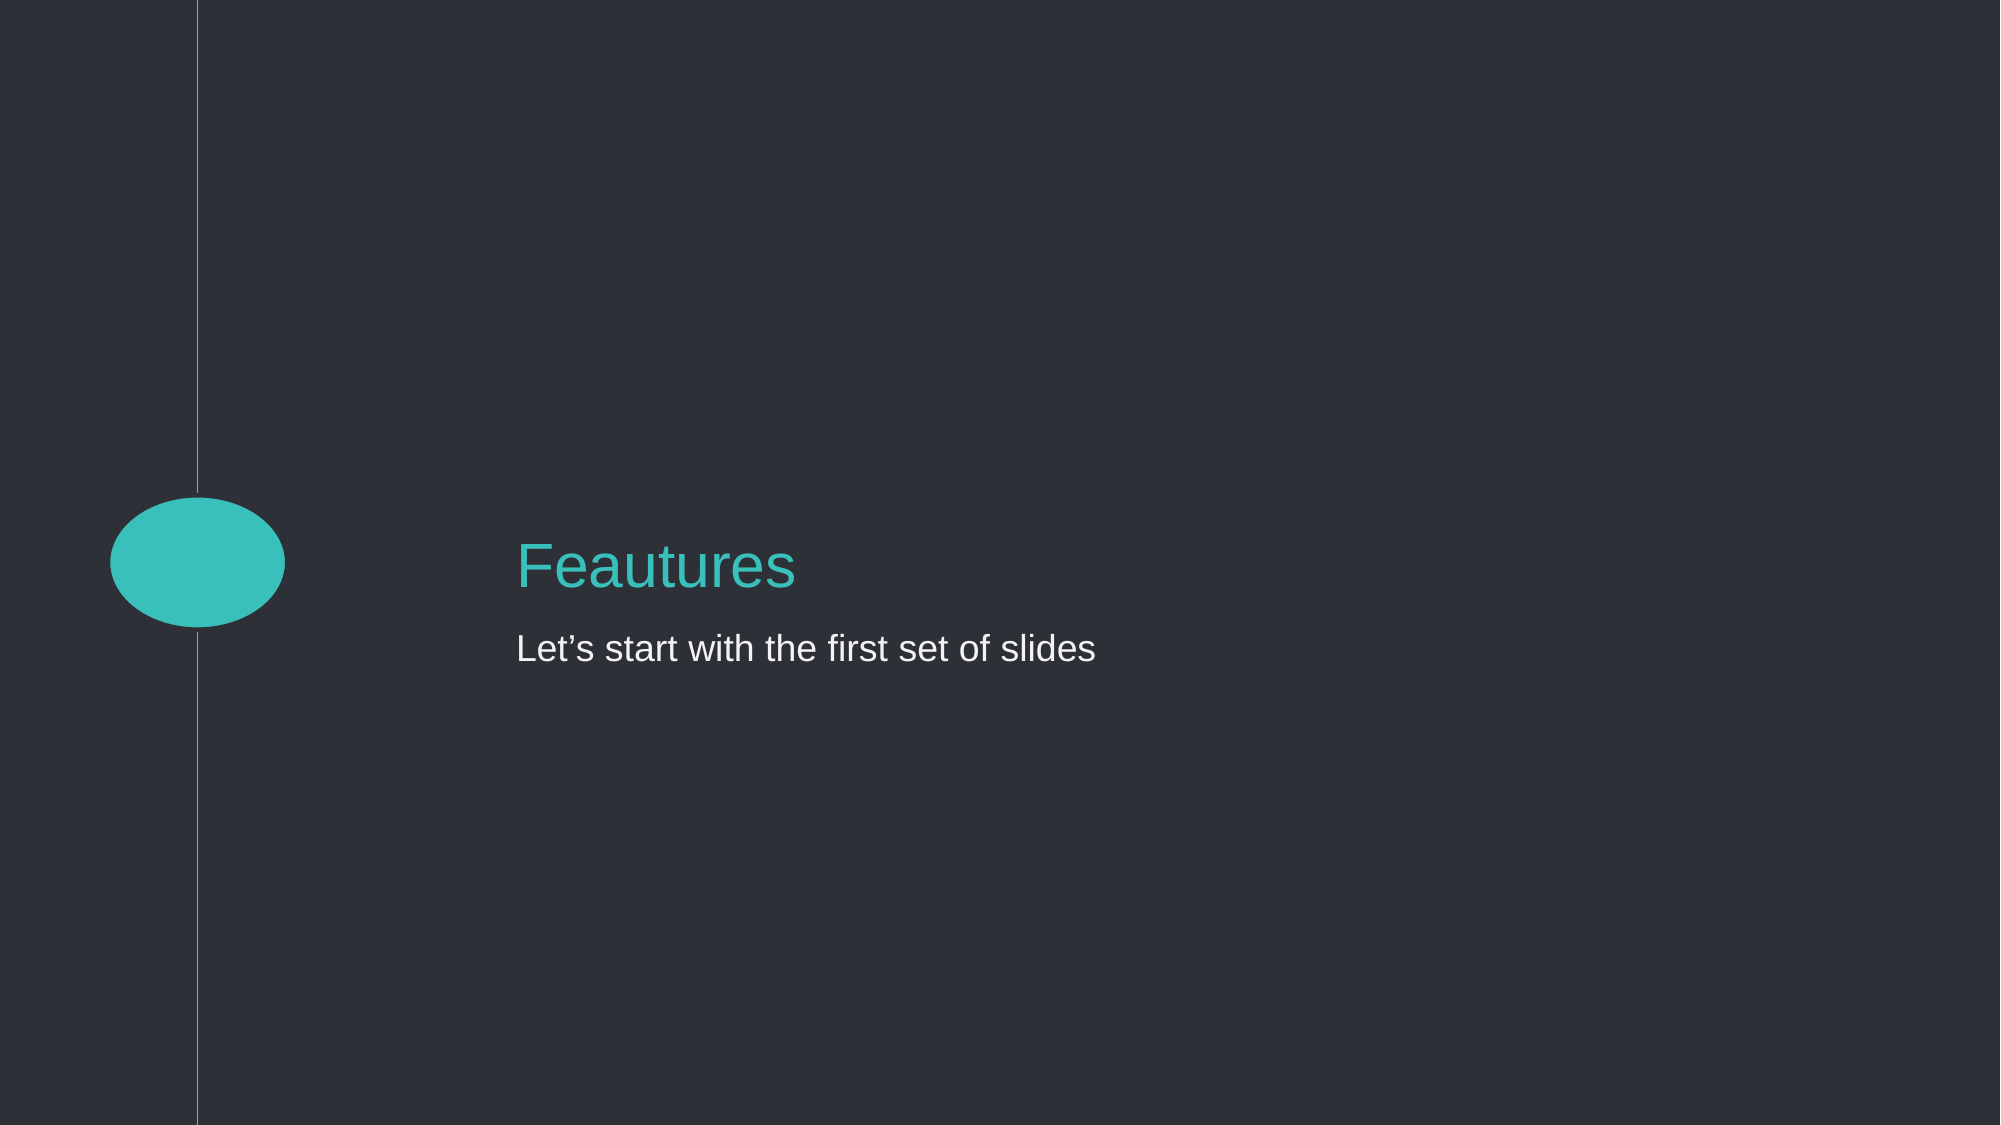

1
# Feautures
Let’s start with the first set of slides